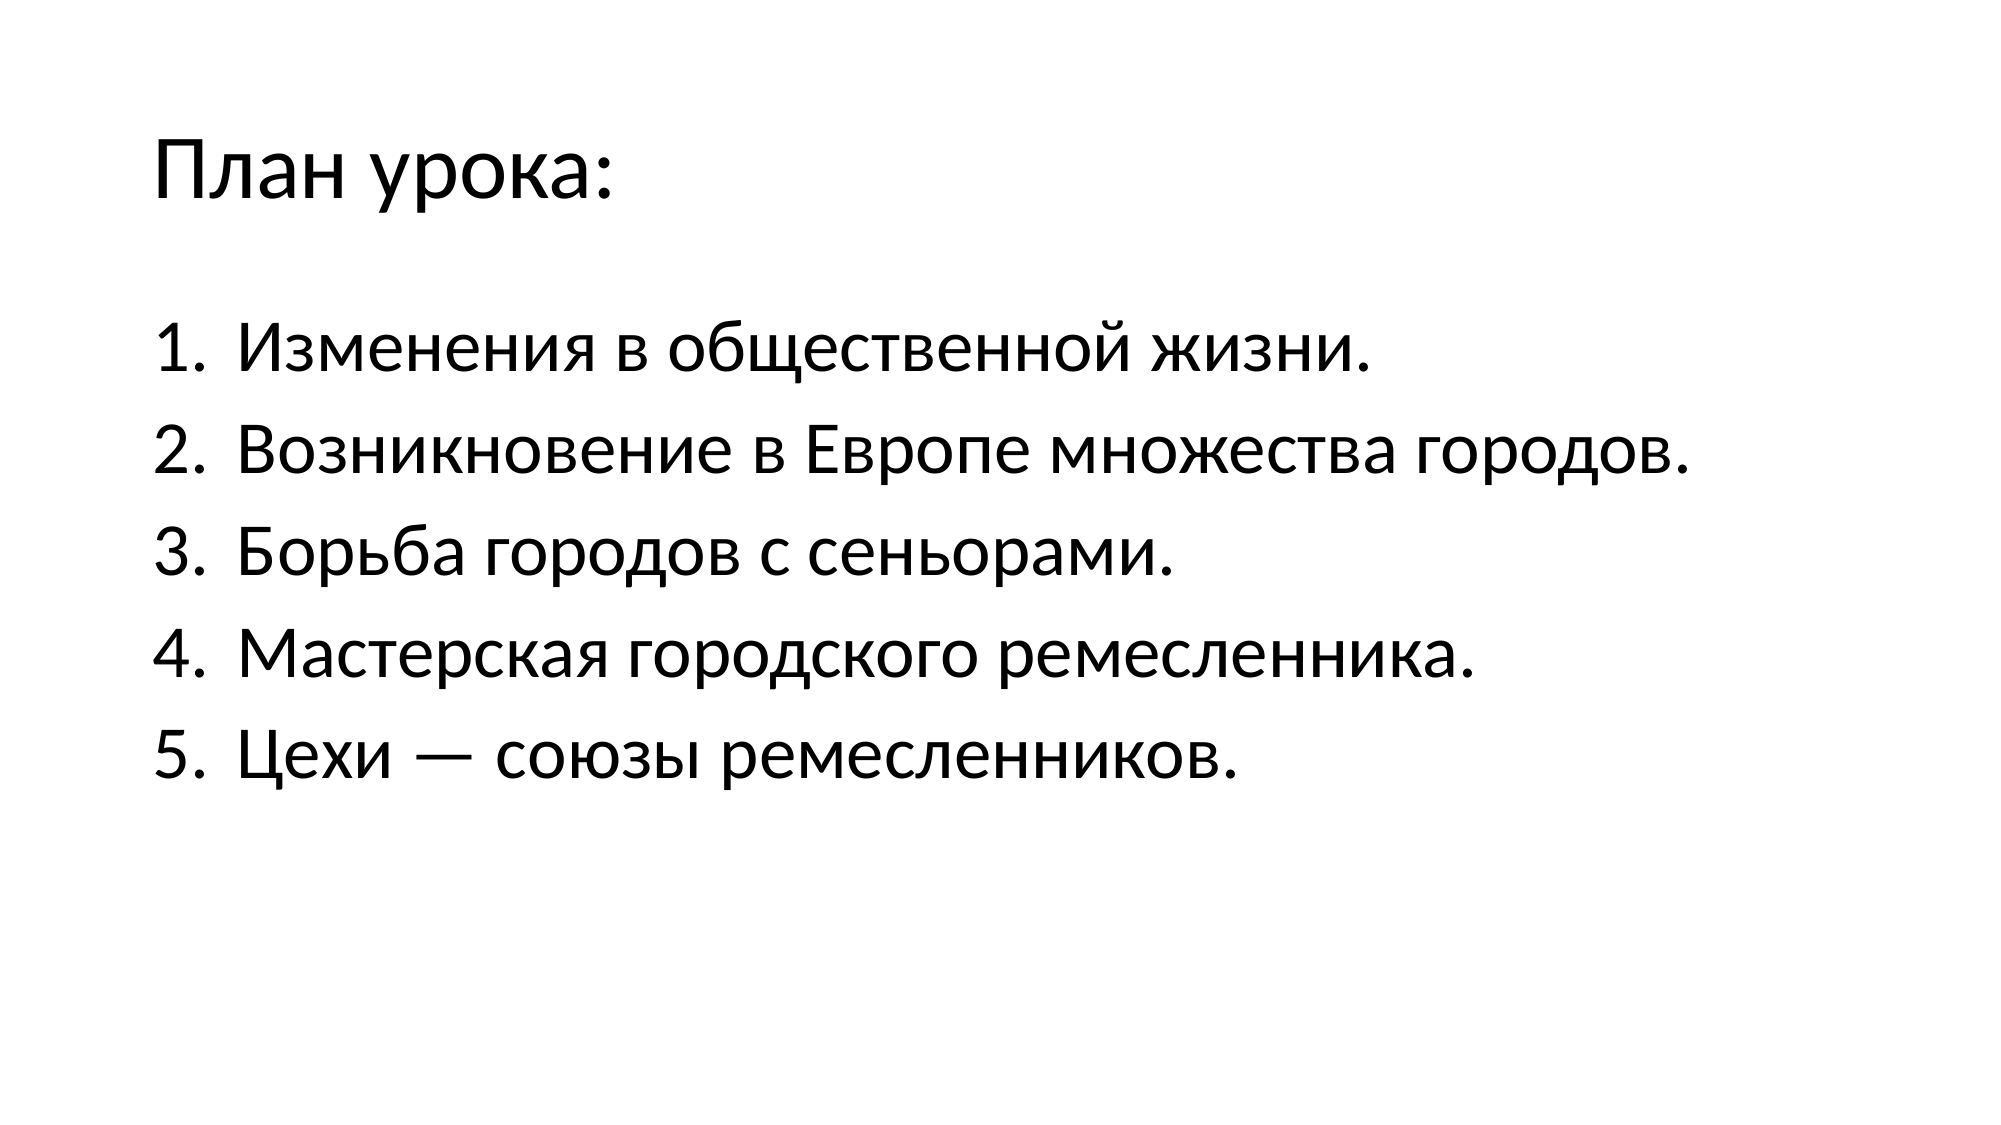

# План урока:
Изменения в общественной жизни.
Возникновение в Европе множества городов.
Борьба городов с сеньорами.
Мастерская городского ремесленника.
Цехи — союзы ремесленников.